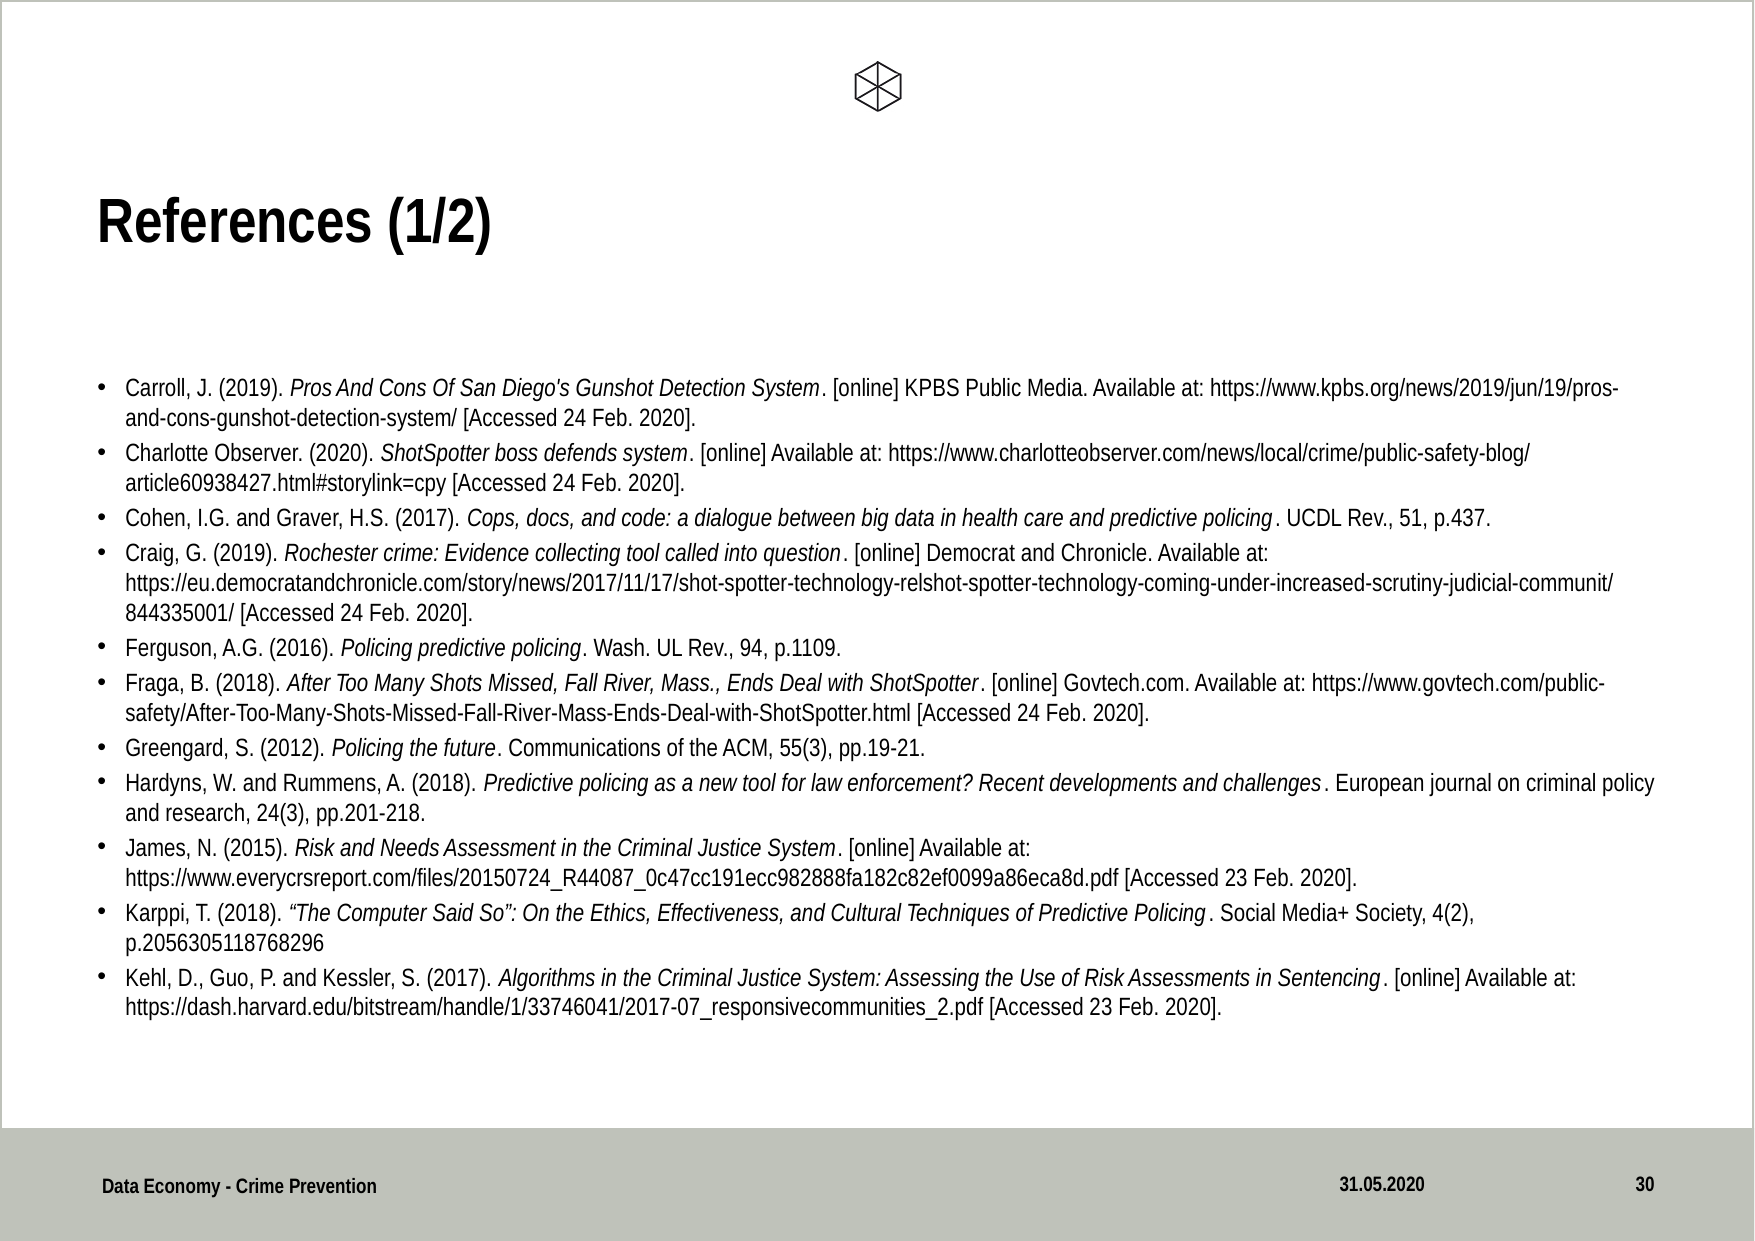

# References (1/2)
Carroll, J. (2019). Pros And Cons Of San Diego's Gunshot Detection System. [online] KPBS Public Media. Available at: https://www.kpbs.org/news/2019/jun/19/pros-and-cons-gunshot-detection-system/ [Accessed 24 Feb. 2020].
Charlotte Observer. (2020). ShotSpotter boss defends system. [online] Available at: https://www.charlotteobserver.com/news/local/crime/public-safety-blog/article60938427.html#storylink=cpy [Accessed 24 Feb. 2020].
Cohen, I.G. and Graver, H.S. (2017). Cops, docs, and code: a dialogue between big data in health care and predictive policing. UCDL Rev., 51, p.437.
Craig, G. (2019). Rochester crime: Evidence collecting tool called into question. [online] Democrat and Chronicle. Available at: https://eu.democratandchronicle.com/story/news/2017/11/17/shot-spotter-technology-relshot-spotter-technology-coming-under-increased-scrutiny-judicial-communit/844335001/ [Accessed 24 Feb. 2020].
Ferguson, A.G. (2016). Policing predictive policing. Wash. UL Rev., 94, p.1109.
Fraga, B. (2018). After Too Many Shots Missed, Fall River, Mass., Ends Deal with ShotSpotter. [online] Govtech.com. Available at: https://www.govtech.com/public-safety/After-Too-Many-Shots-Missed-Fall-River-Mass-Ends-Deal-with-ShotSpotter.html [Accessed 24 Feb. 2020].
Greengard, S. (2012). Policing the future. Communications of the ACM, 55(3), pp.19-21.
Hardyns, W. and Rummens, A. (2018). Predictive policing as a new tool for law enforcement? Recent developments and challenges. European journal on criminal policy and research, 24(3), pp.201-218.
James, N. (2015). Risk and Needs Assessment in the Criminal Justice System. [online] Available at: https://www.everycrsreport.com/files/20150724_R44087_0c47cc191ecc982888fa182c82ef0099a86eca8d.pdf [Accessed 23 Feb. 2020].
Karppi, T. (2018). “The Computer Said So”: On the Ethics, Effectiveness, and Cultural Techniques of Predictive Policing. Social Media+ Society, 4(2), p.2056305118768296
Kehl, D., Guo, P. and Kessler, S. (2017). Algorithms in the Criminal Justice System: Assessing the Use of Risk Assessments in Sentencing. [online] Available at: https://dash.harvard.edu/bitstream/handle/1/33746041/2017-07_responsivecommunities_2.pdf [Accessed 23 Feb. 2020].
31.05.2020
30
Data Economy - Crime Prevention